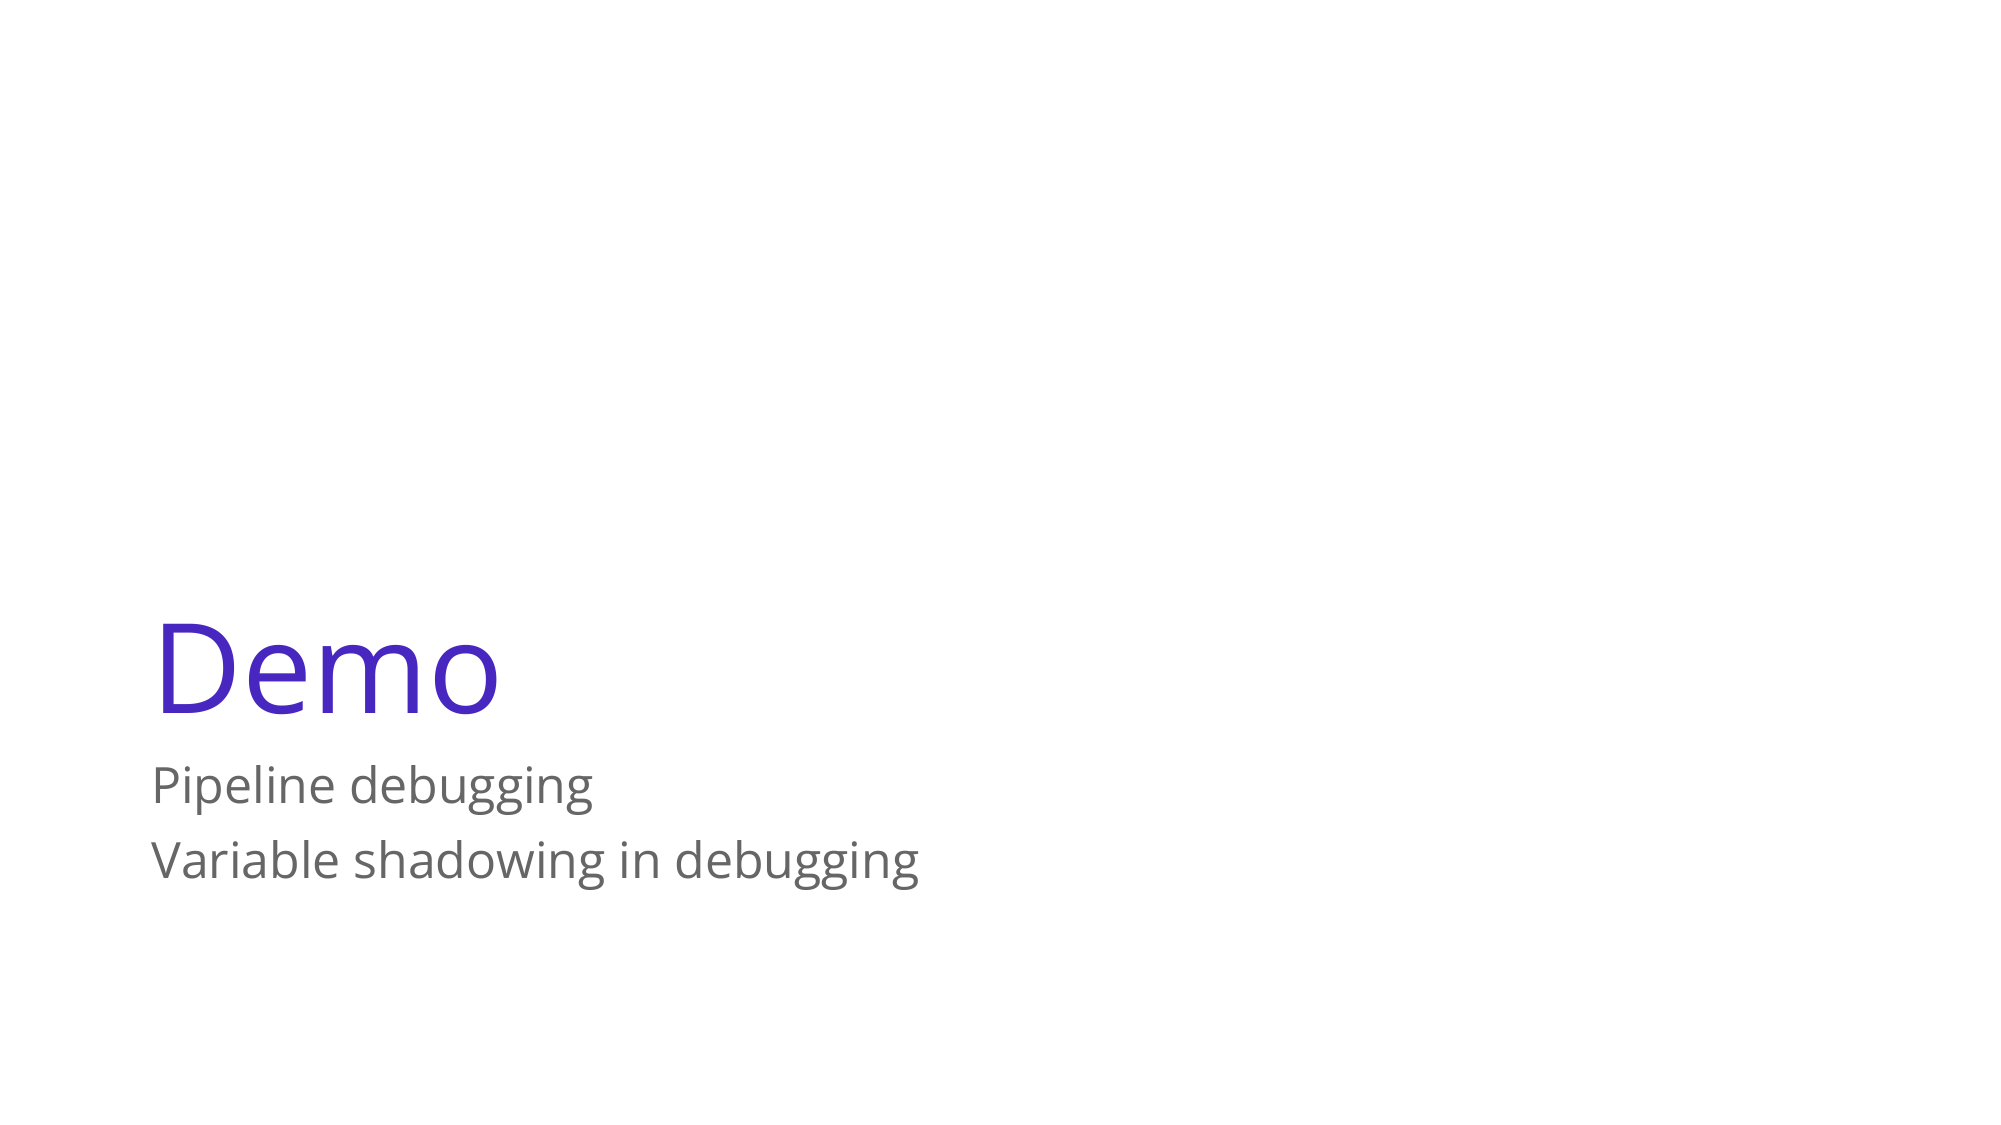

# Demo
Pipeline debugging
Variable shadowing in debugging